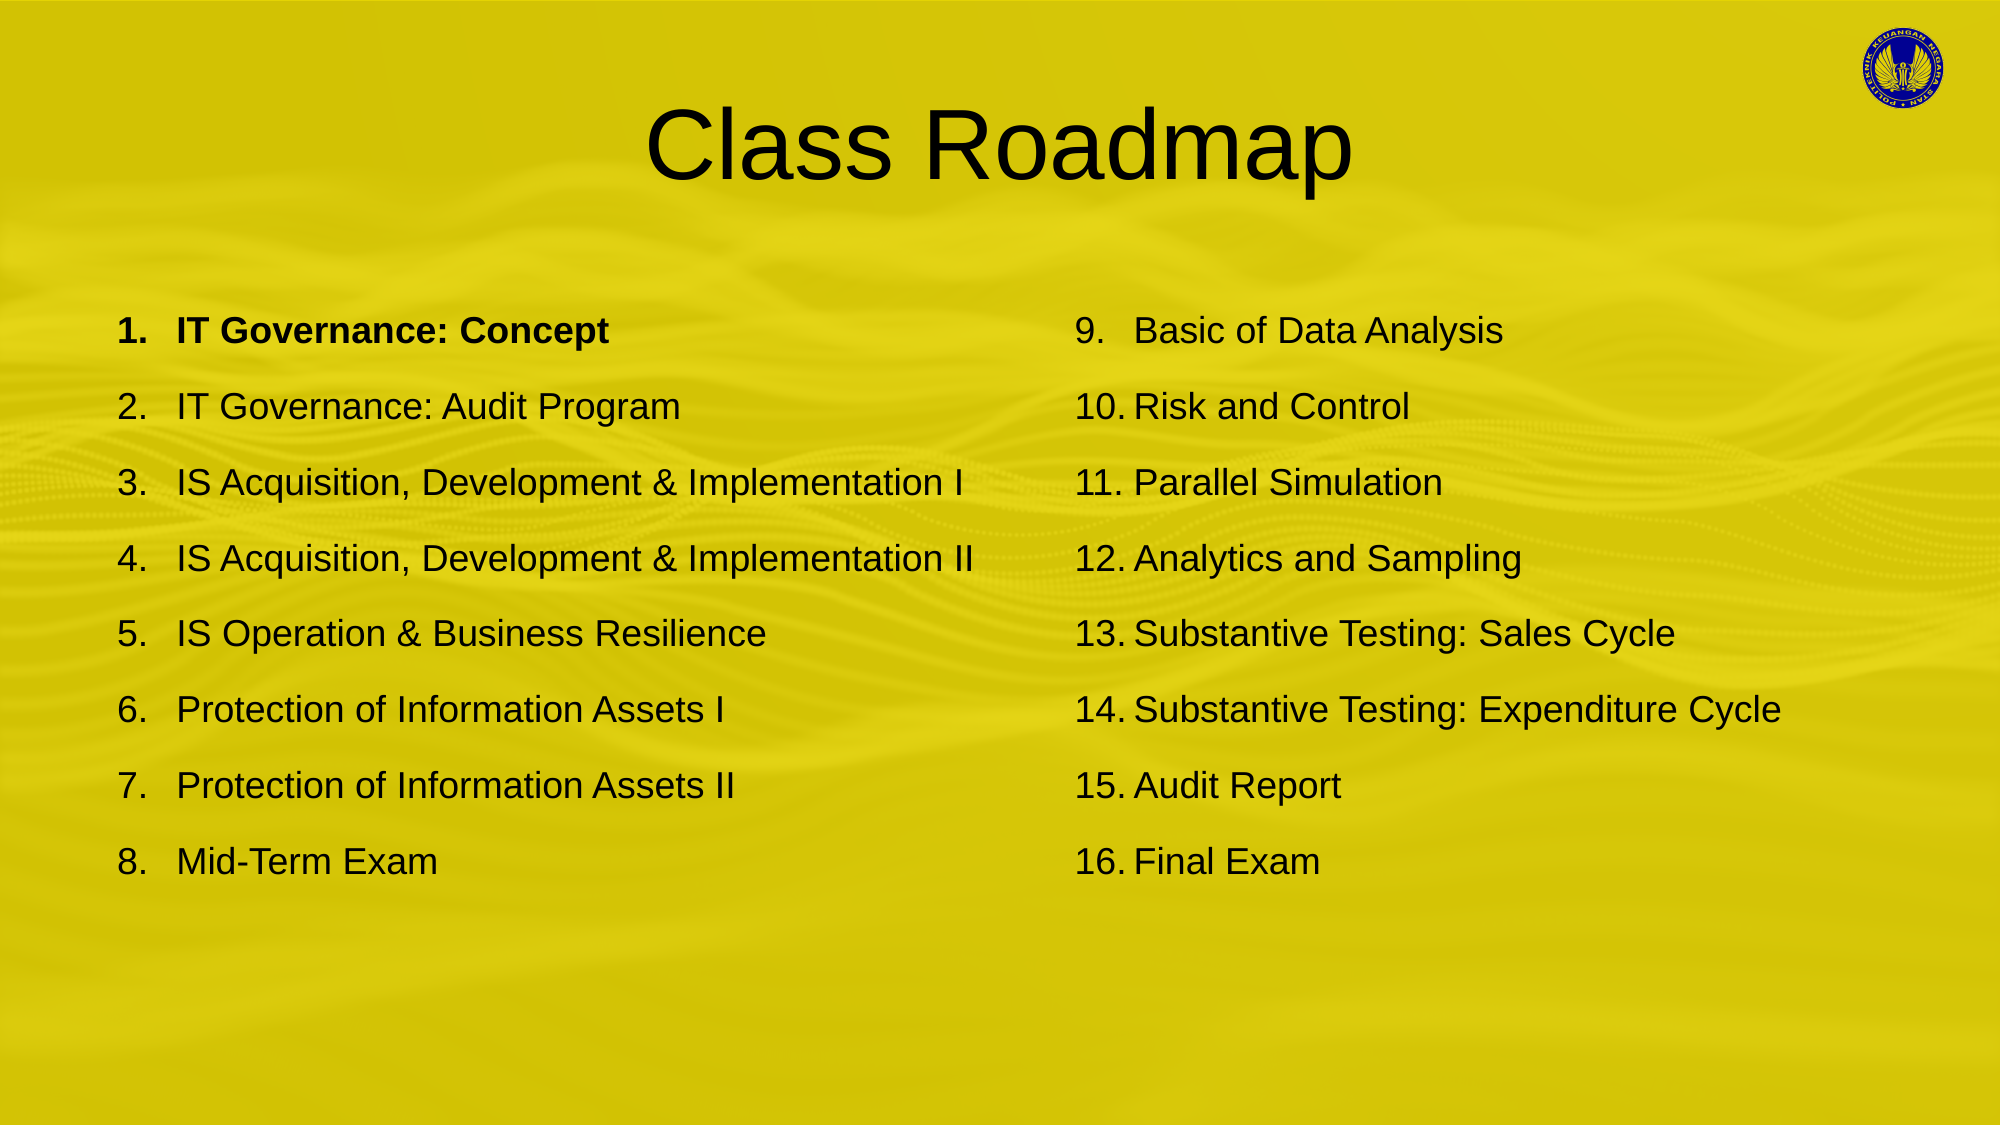

# Class Roadmap
IT Governance: Concept
IT Governance: Audit Program
IS Acquisition, Development & Implementation I
IS Acquisition, Development & Implementation II
IS Operation & Business Resilience
Protection of Information Assets I
Protection of Information Assets II
Mid-Term Exam
Basic of Data Analysis
Risk and Control
Parallel Simulation
Analytics and Sampling
Substantive Testing: Sales Cycle
Substantive Testing: Expenditure Cycle
Audit Report
Final Exam